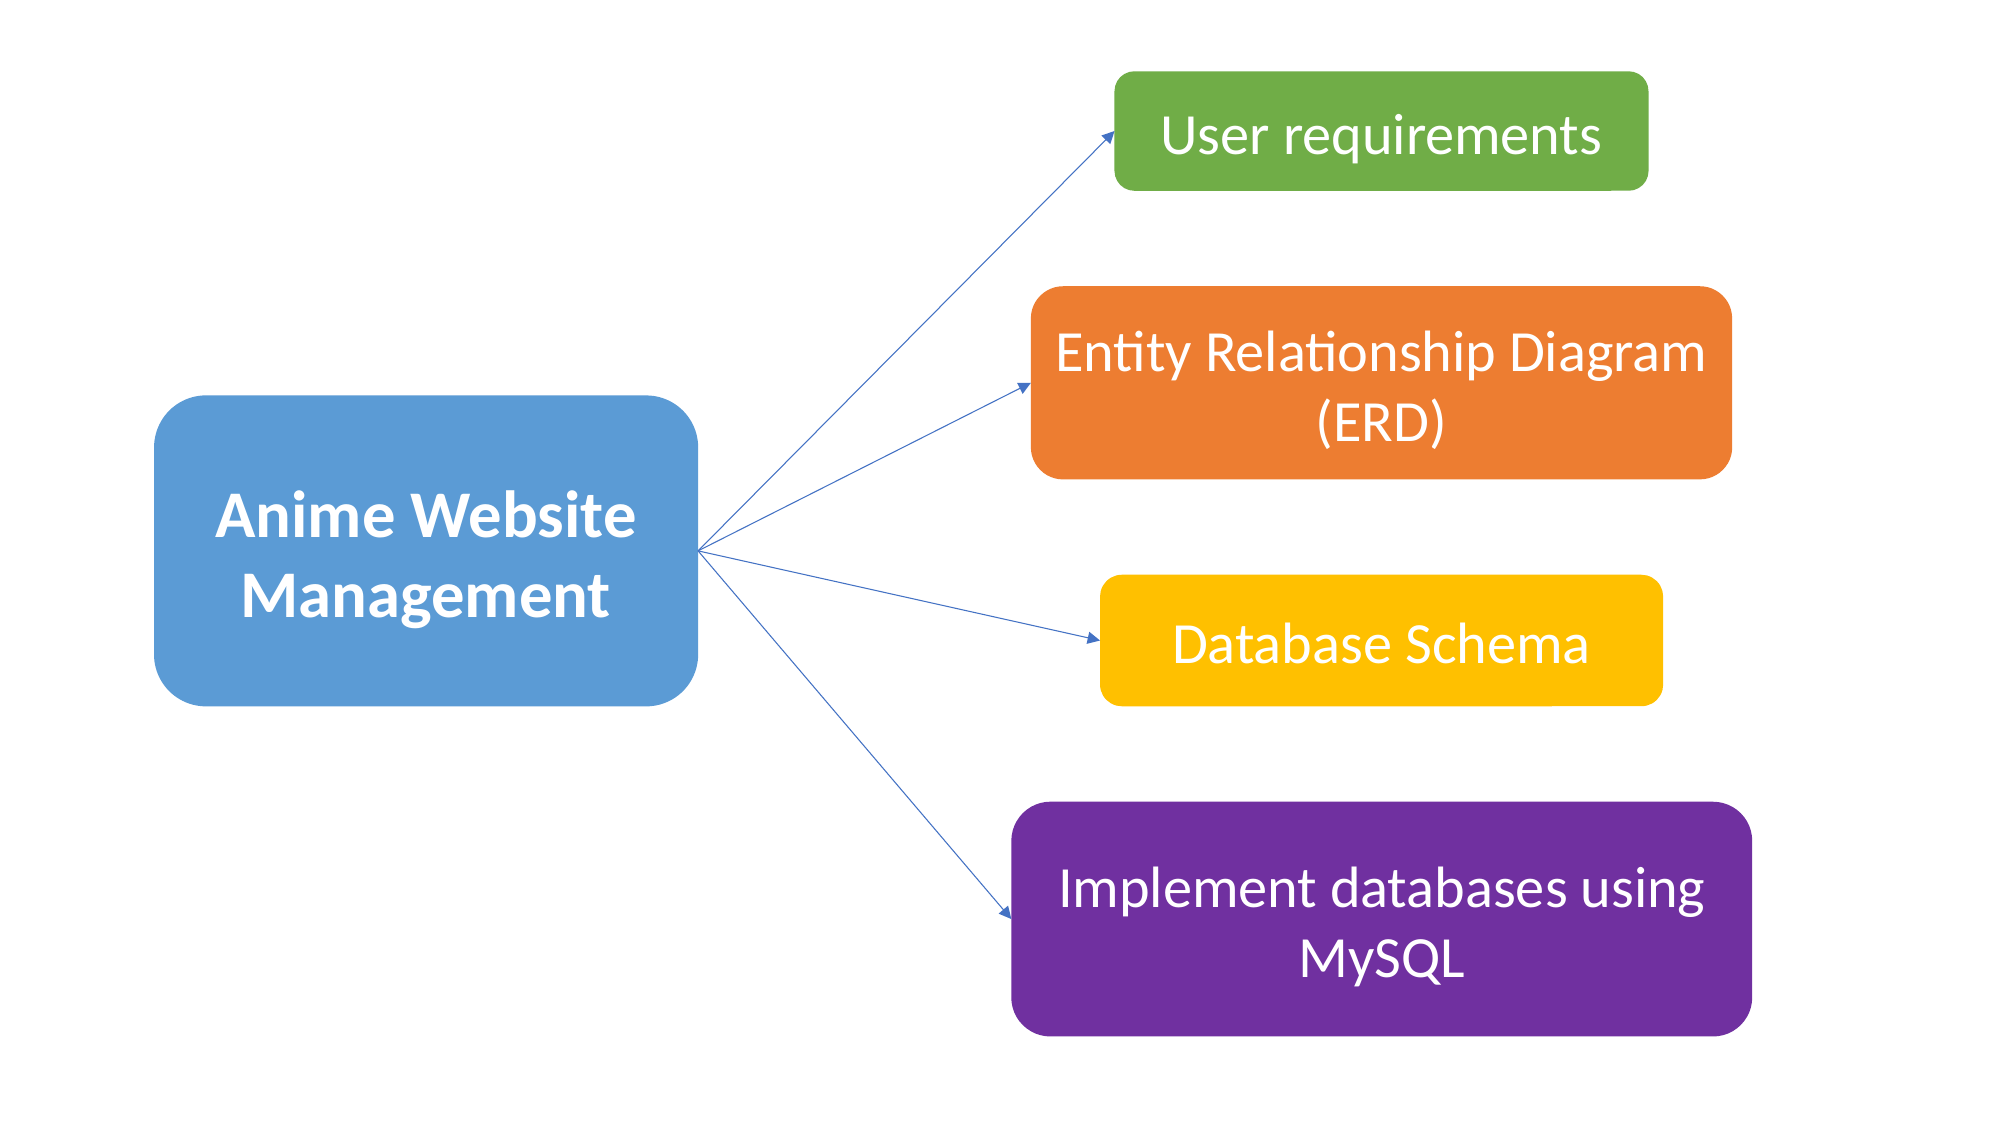

User requirements
Entity Relationship Diagram (ERD)
Anime Website Management
Database Schema
Implement databases using MySQL